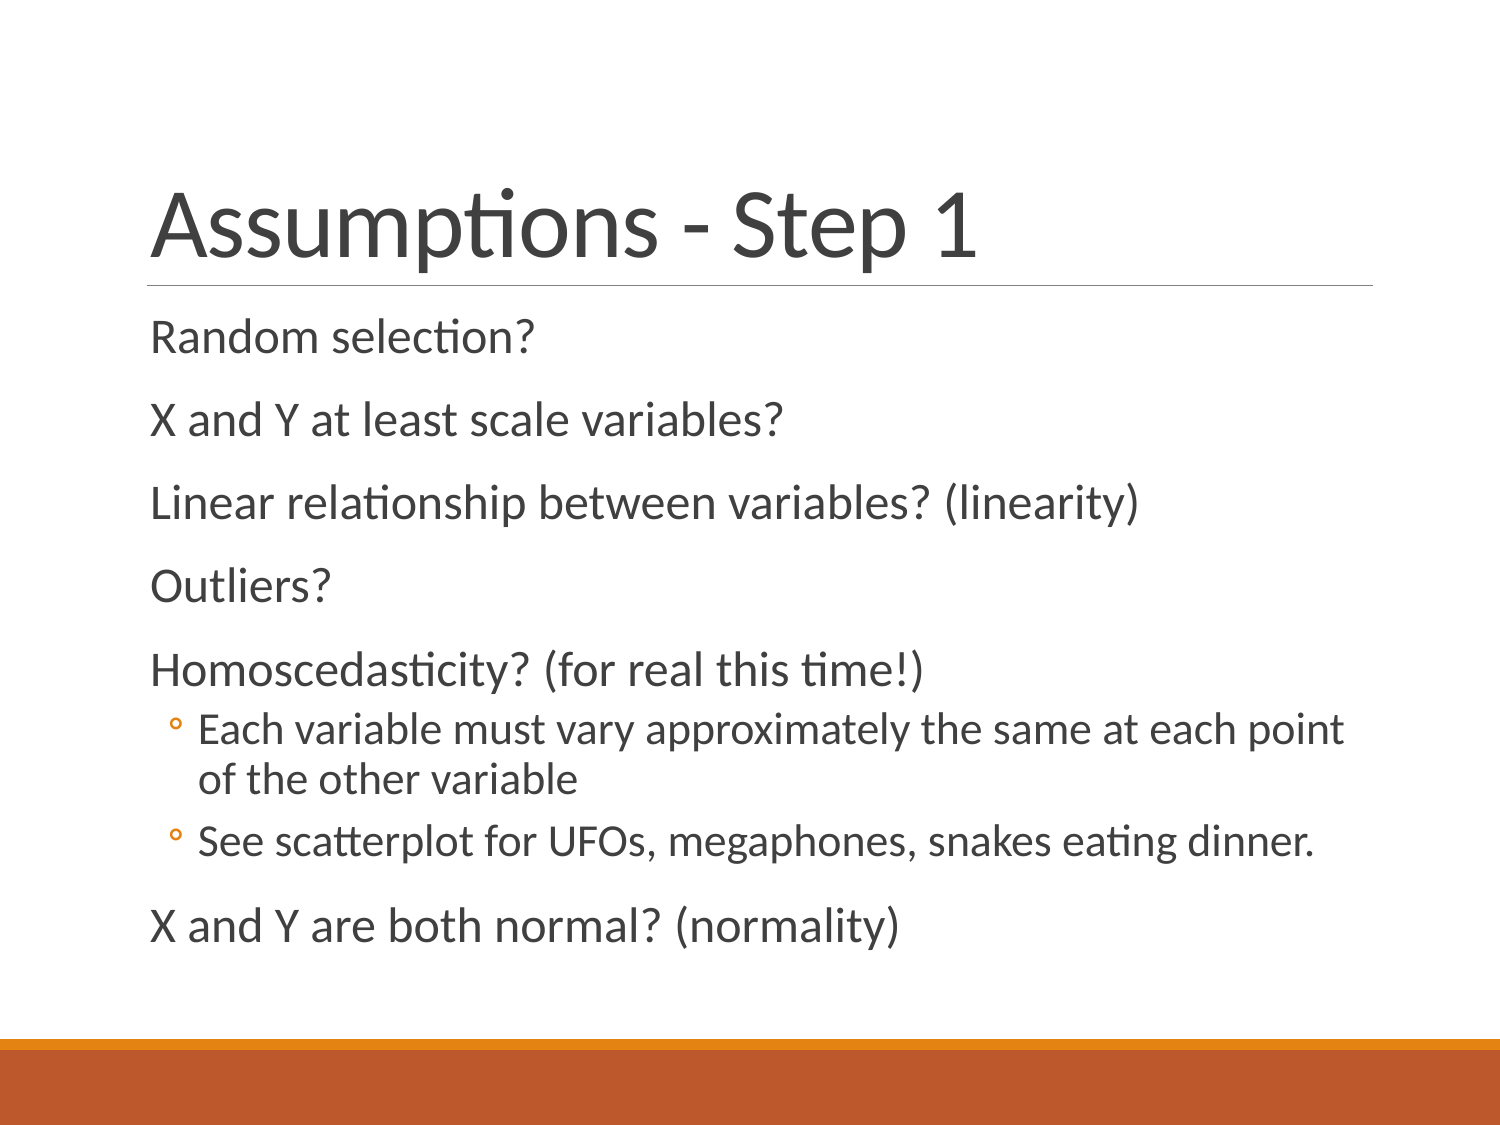

# Assumptions - Step 1
Random selection?
X and Y at least scale variables?
Linear relationship between variables? (linearity)
Outliers?
Homoscedasticity? (for real this time!)
Each variable must vary approximately the same at each point of the other variable
See scatterplot for UFOs, megaphones, snakes eating dinner.
X and Y are both normal? (normality)